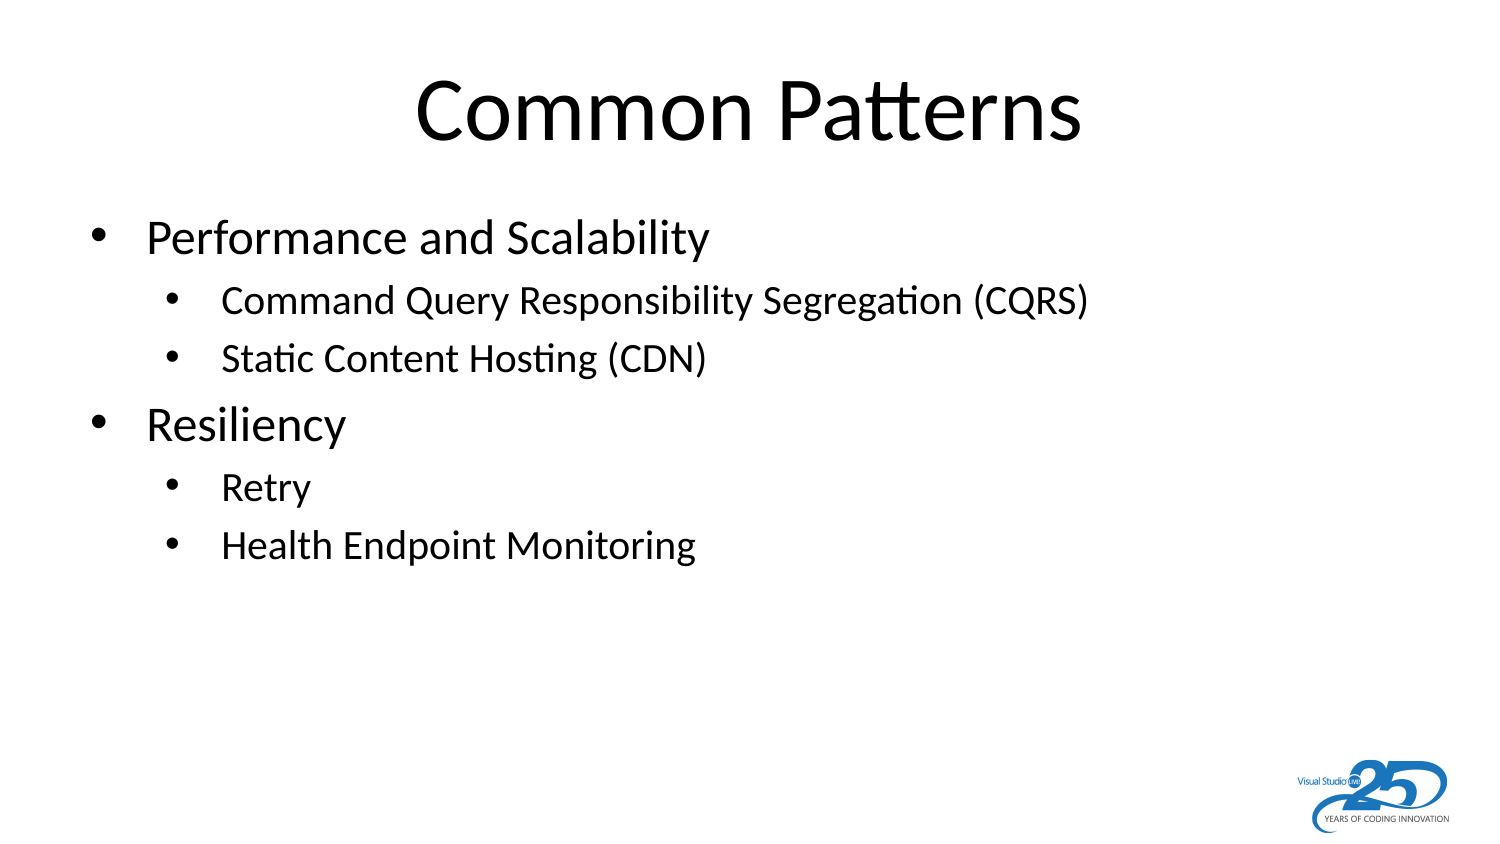

# Common Patterns
Performance and Scalability
Command Query Responsibility Segregation (CQRS)
Static Content Hosting (CDN)
Resiliency
Retry
Health Endpoint Monitoring